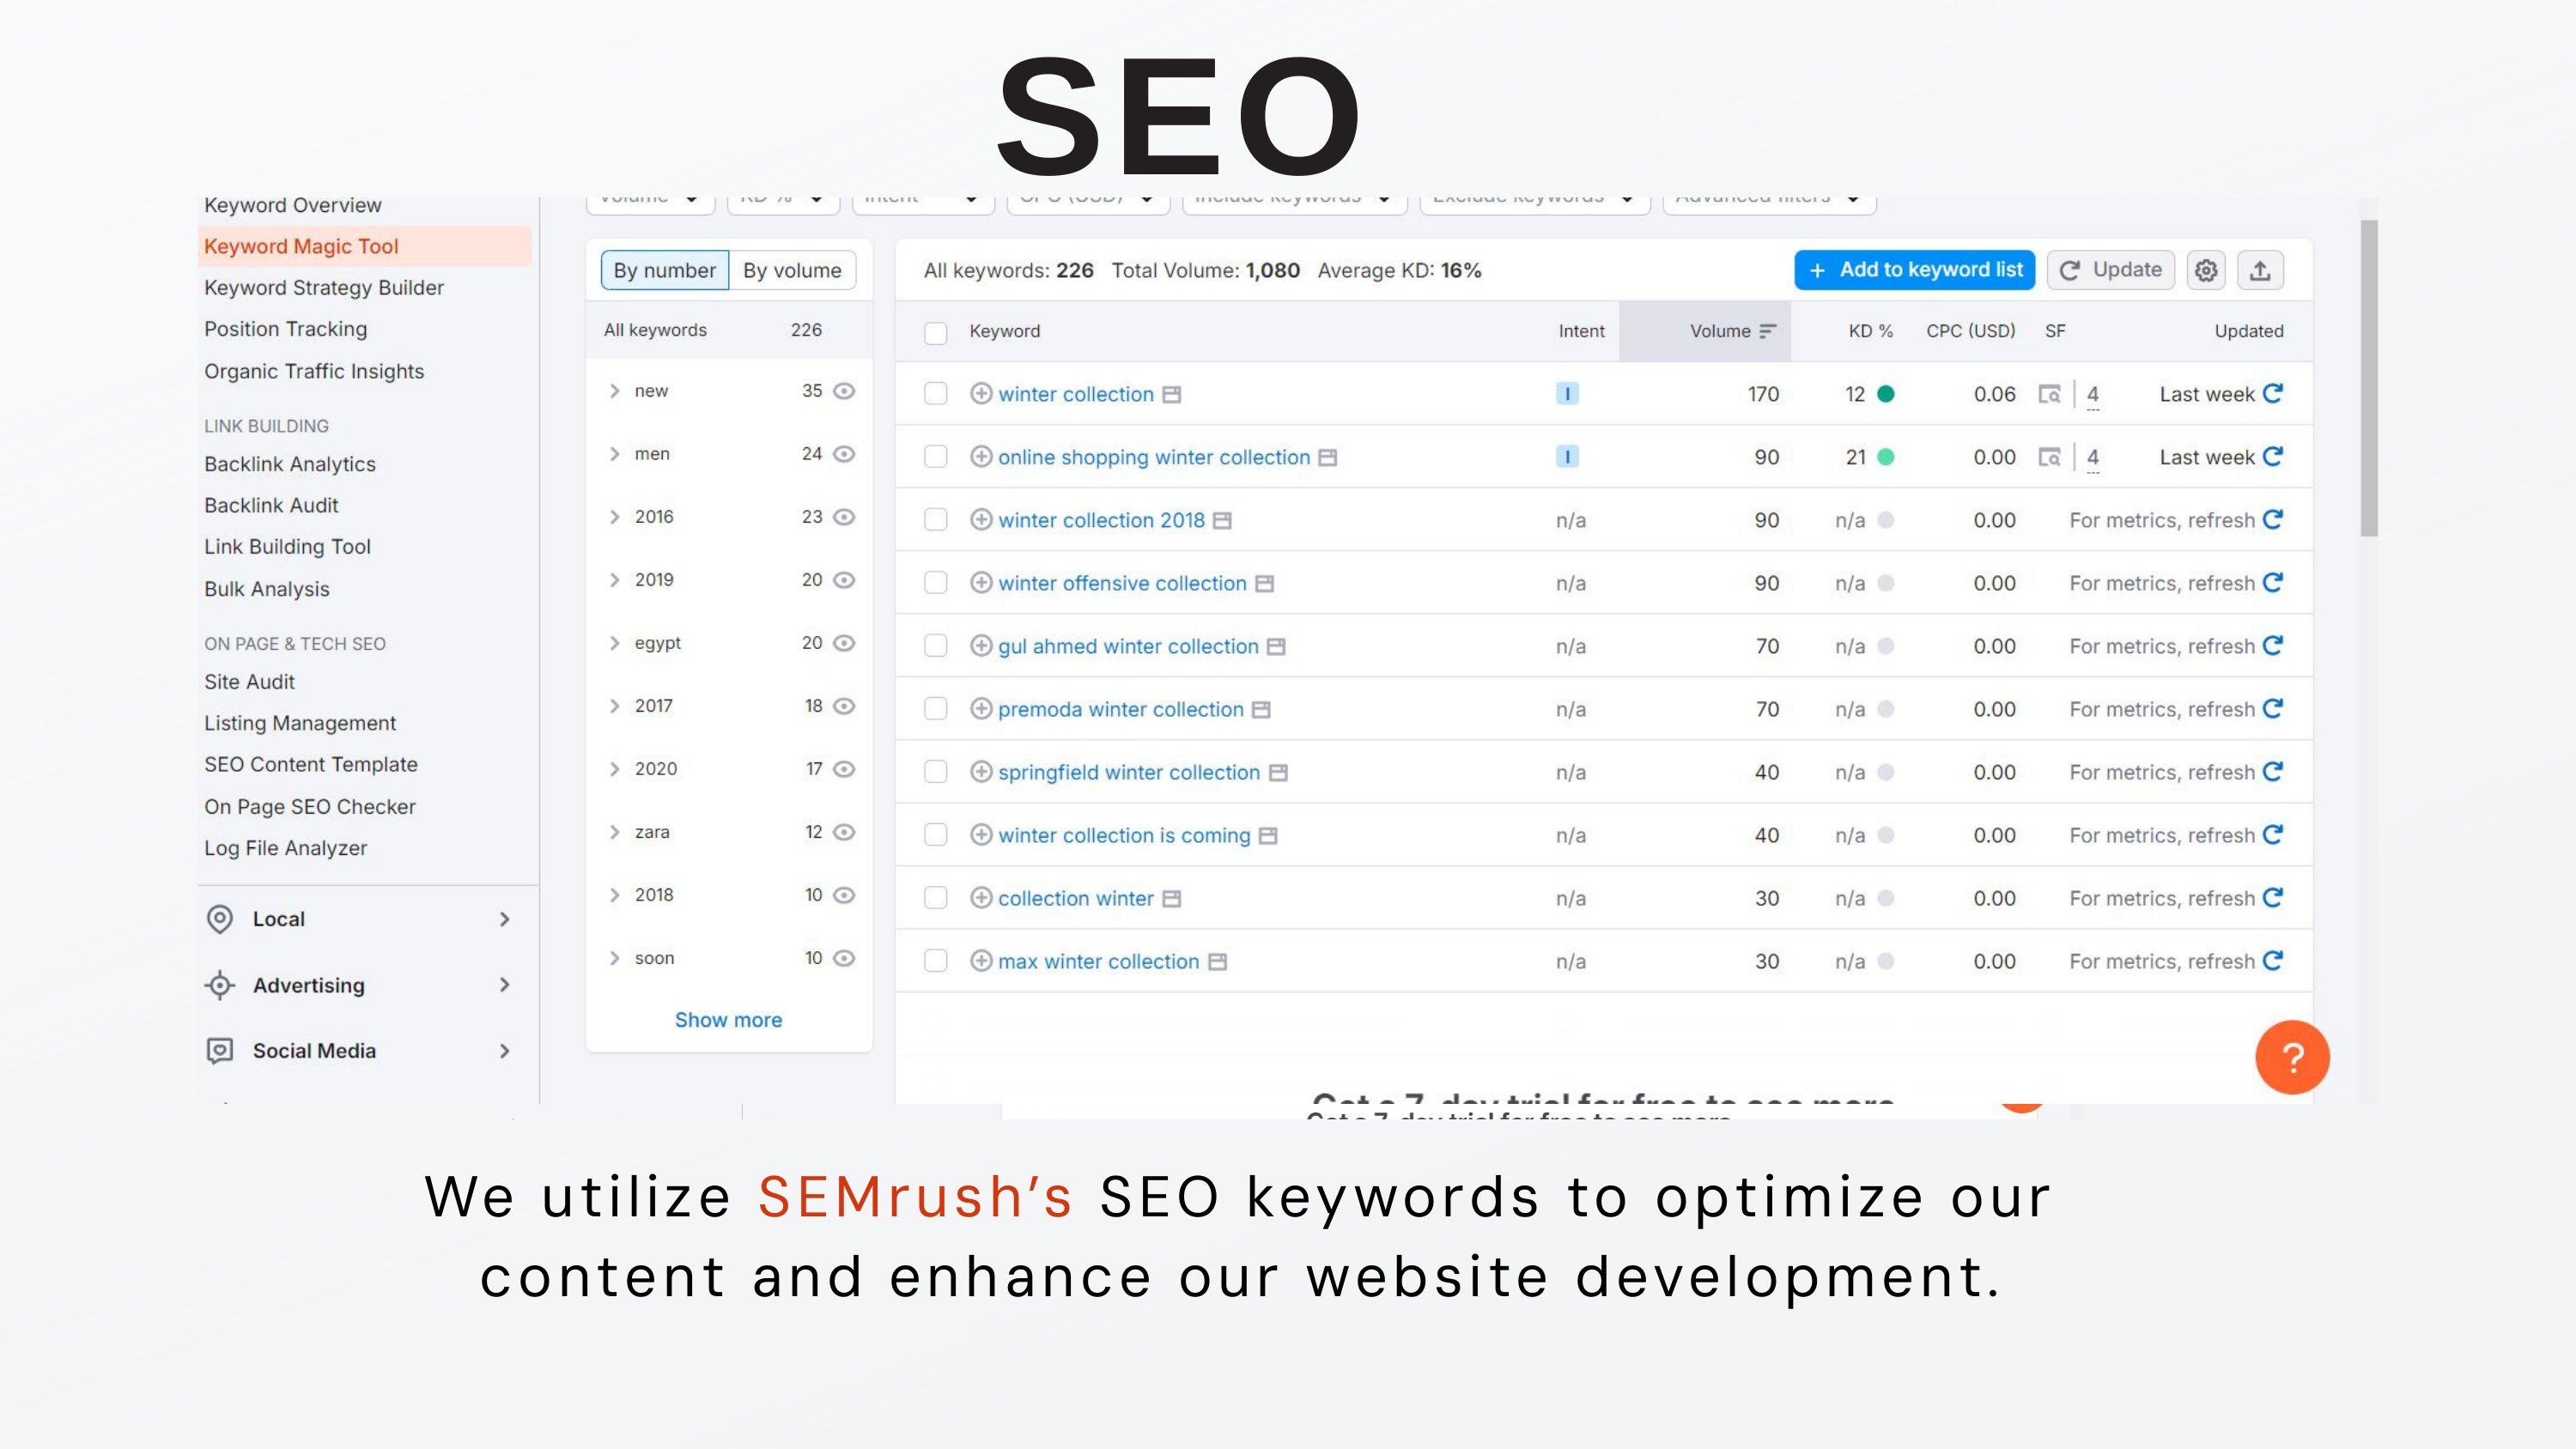

SEO

We utilize SEMrush’s SEO keywords to optimize our content and enhance our website development.